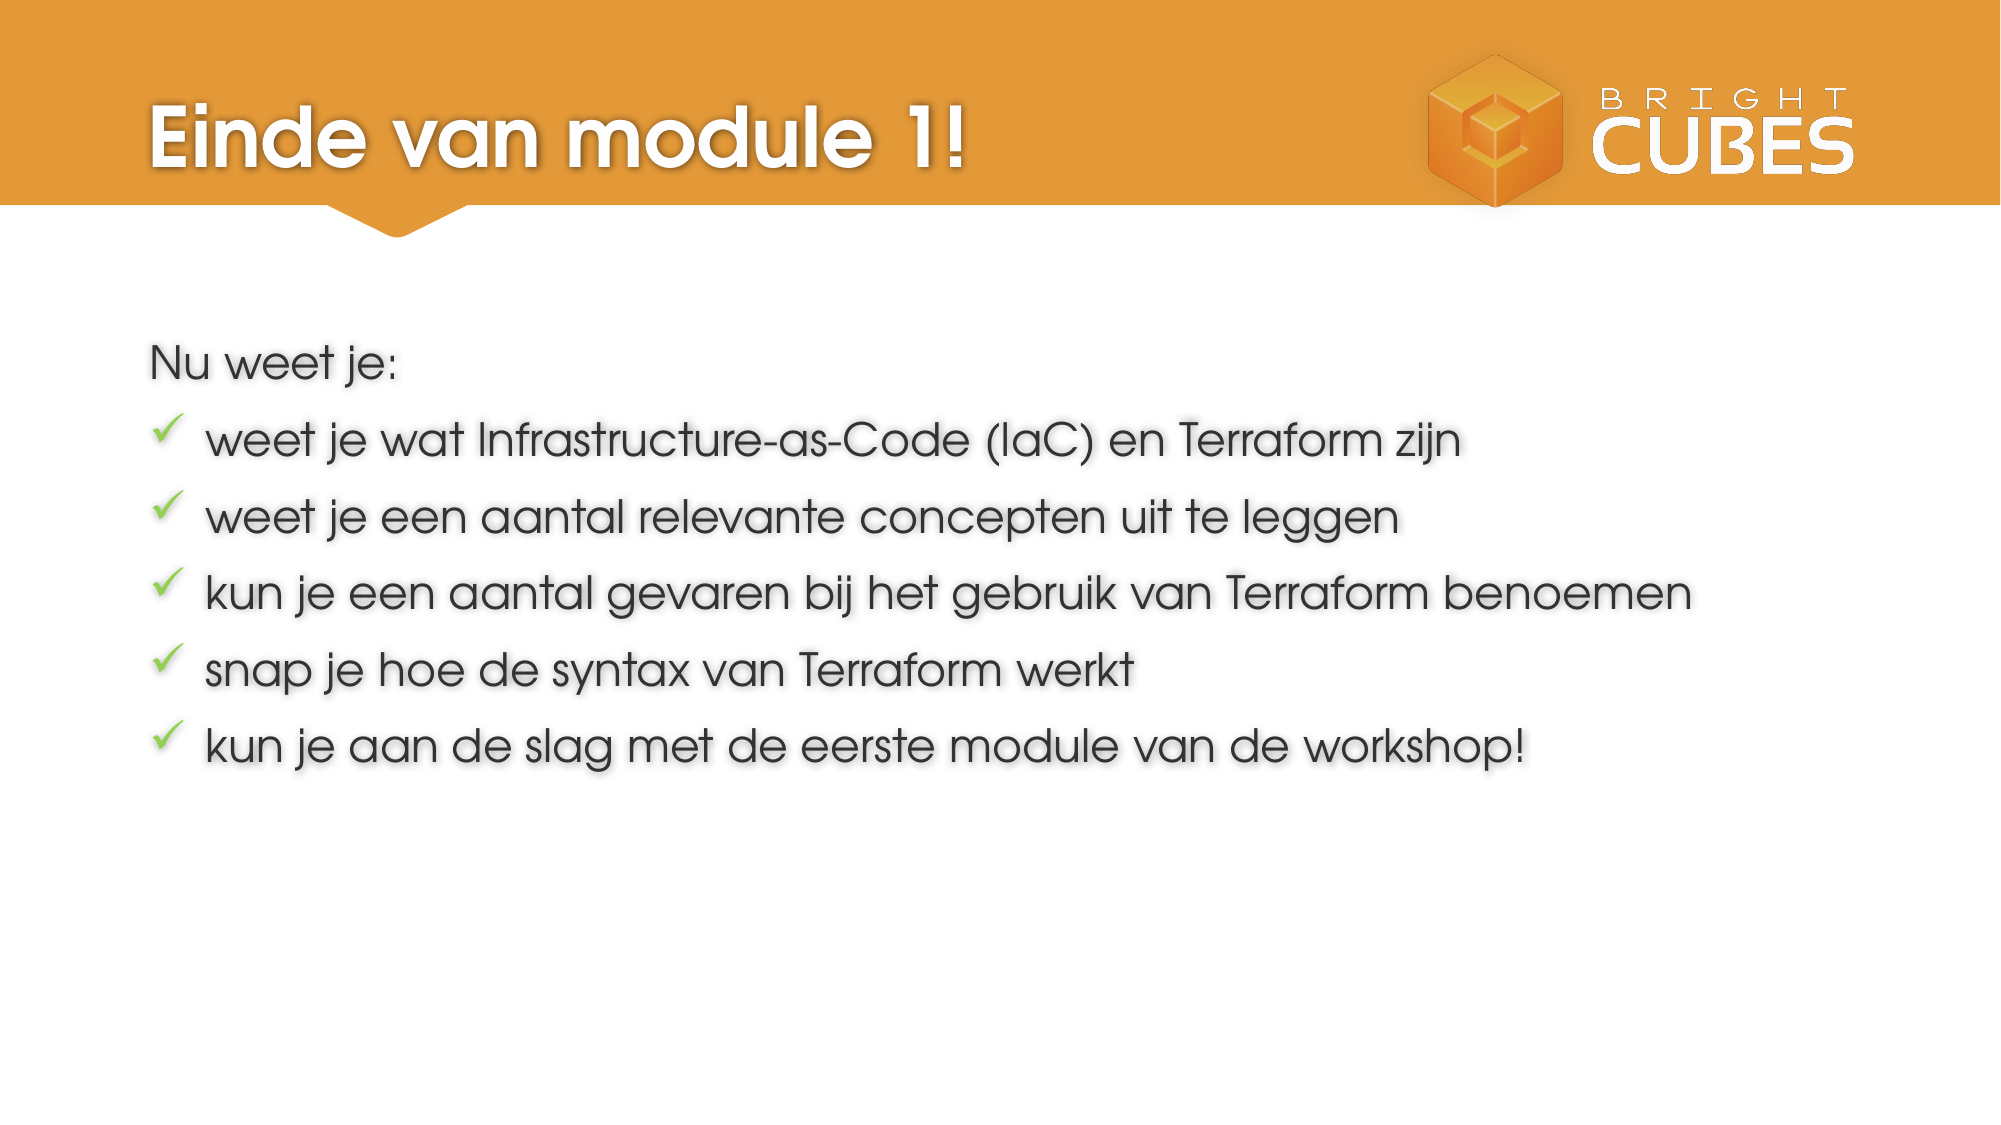

# Einde van module 1!
Nu weet je:
weet je wat Infrastructure-as-Code (IaC) en Terraform zijn
weet je een aantal relevante concepten uit te leggen
kun je een aantal gevaren bij het gebruik van Terraform benoemen
snap je hoe de syntax van Terraform werkt
kun je aan de slag met de eerste module van de workshop!